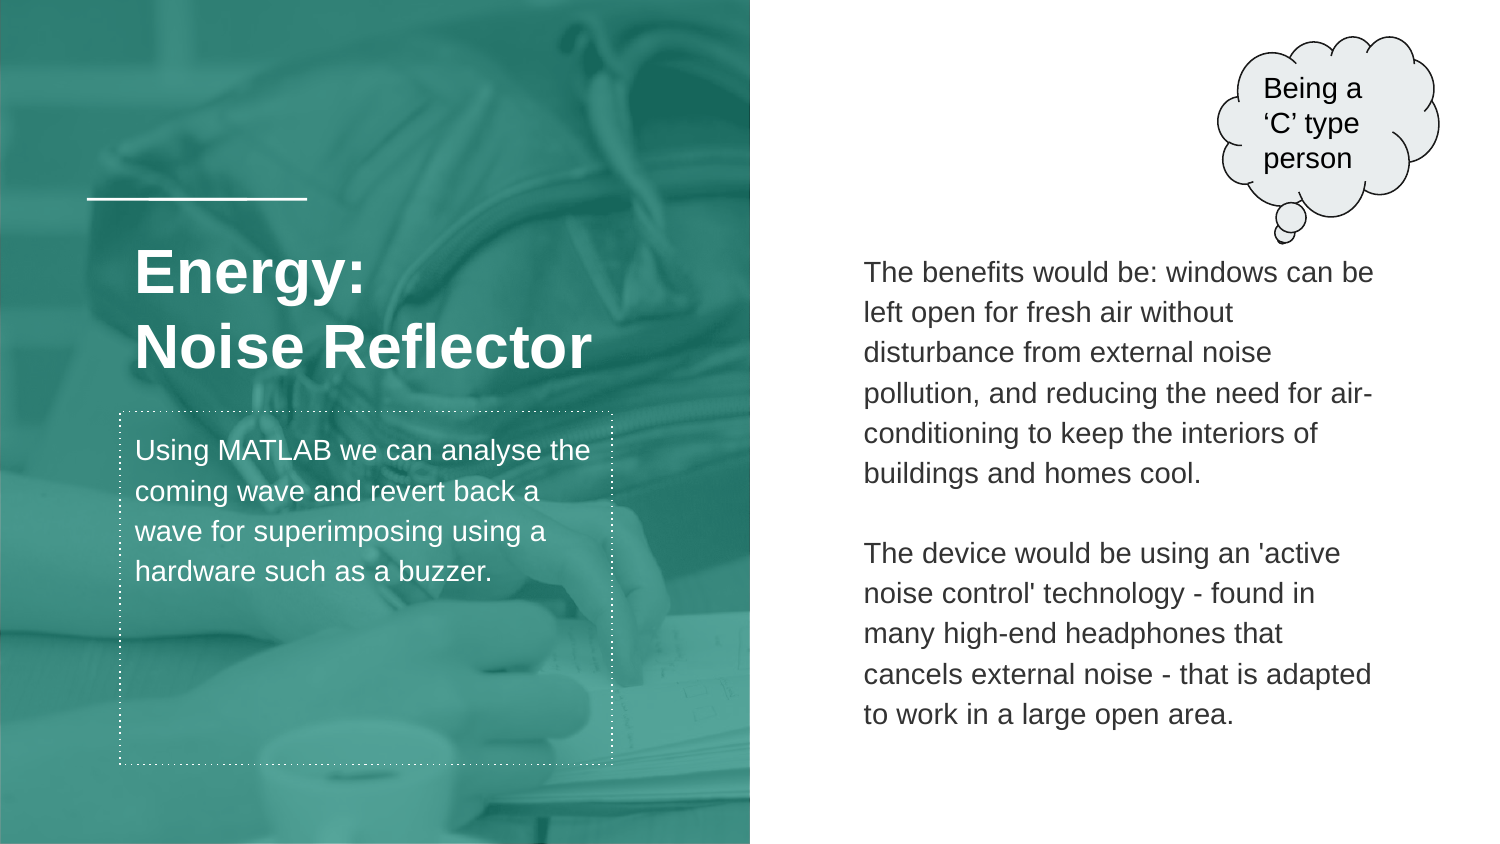

Being a ‘C’ type person

The benefits would be: windows can be left open for fresh air without disturbance from external noise pollution, and reducing the need for air-conditioning to keep the interiors of buildings and homes cool.

The device would be using an 'active noise control' technology - found in many high-end headphones that cancels external noise - that is adapted to work in a large open area.

# Energy:
Noise Reflector
Using MATLAB we can analyse the coming wave and revert back a wave for superimposing using a hardware such as a buzzer.